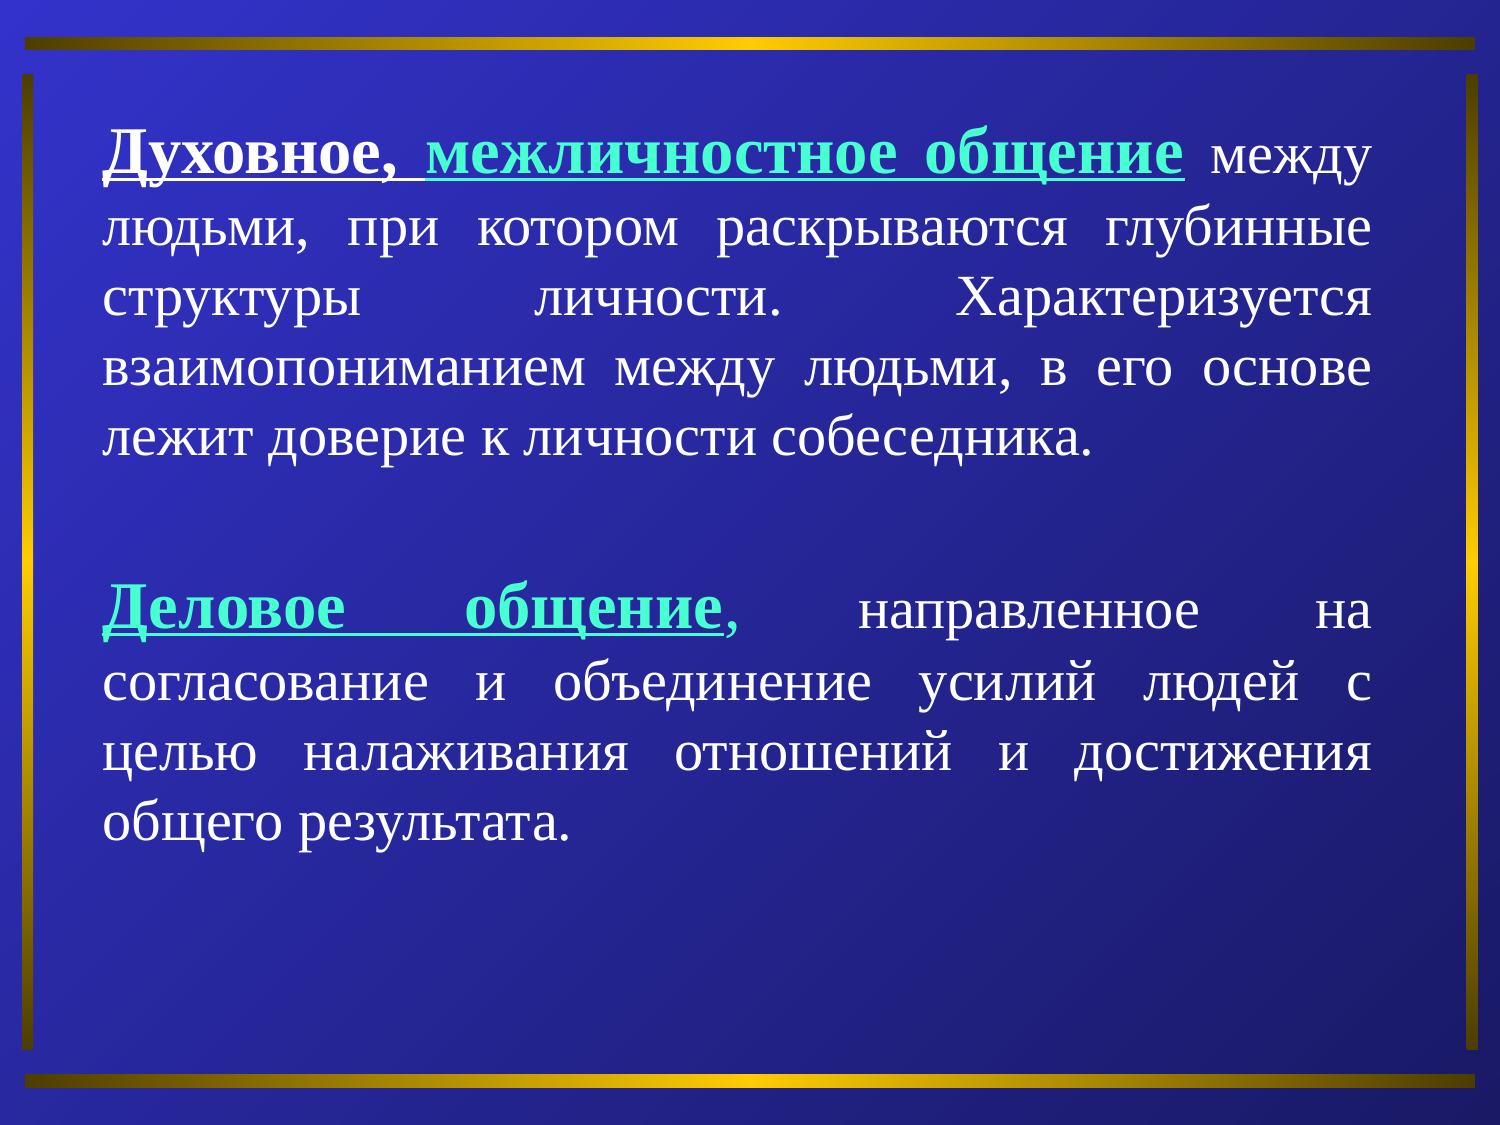

Духовное, межличностное общение между людьми, при котором раскрываются глубинные структуры личности. Характеризуется взаимопониманием между людьми, в его основе лежит доверие к личности собеседника.

Деловое общение, направленное на согласование и объединение усилий людей с целью налаживания отношений и достижения общего результата.